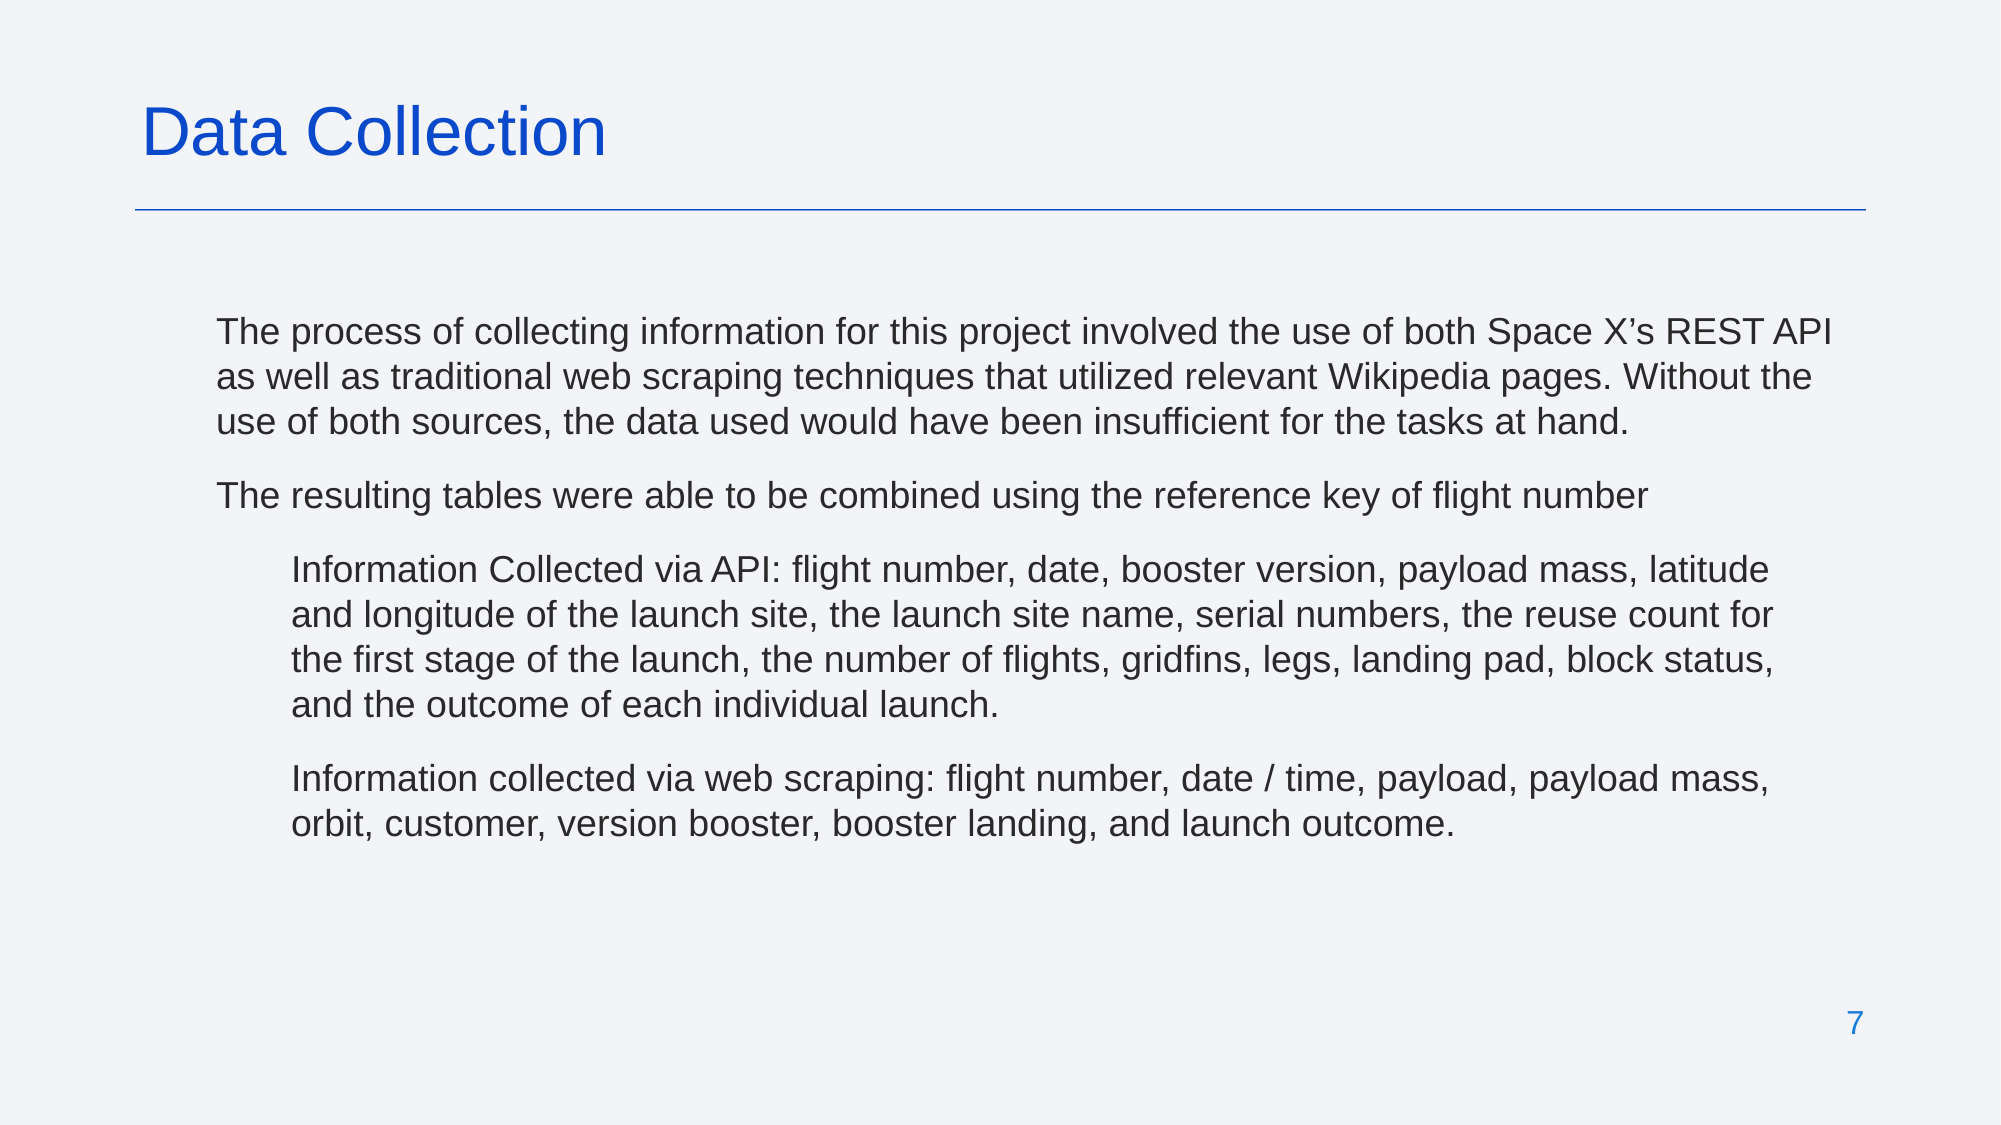

Data Collection
The process of collecting information for this project involved the use of both Space X’s REST API as well as traditional web scraping techniques that utilized relevant Wikipedia pages. Without the use of both sources, the data used would have been insufficient for the tasks at hand.
The resulting tables were able to be combined using the reference key of flight number
Information Collected via API: flight number, date, booster version, payload mass, latitude and longitude of the launch site, the launch site name, serial numbers, the reuse count for the first stage of the launch, the number of flights, gridfins, legs, landing pad, block status, and the outcome of each individual launch.
Information collected via web scraping: flight number, date / time, payload, payload mass, orbit, customer, version booster, booster landing, and launch outcome.

7